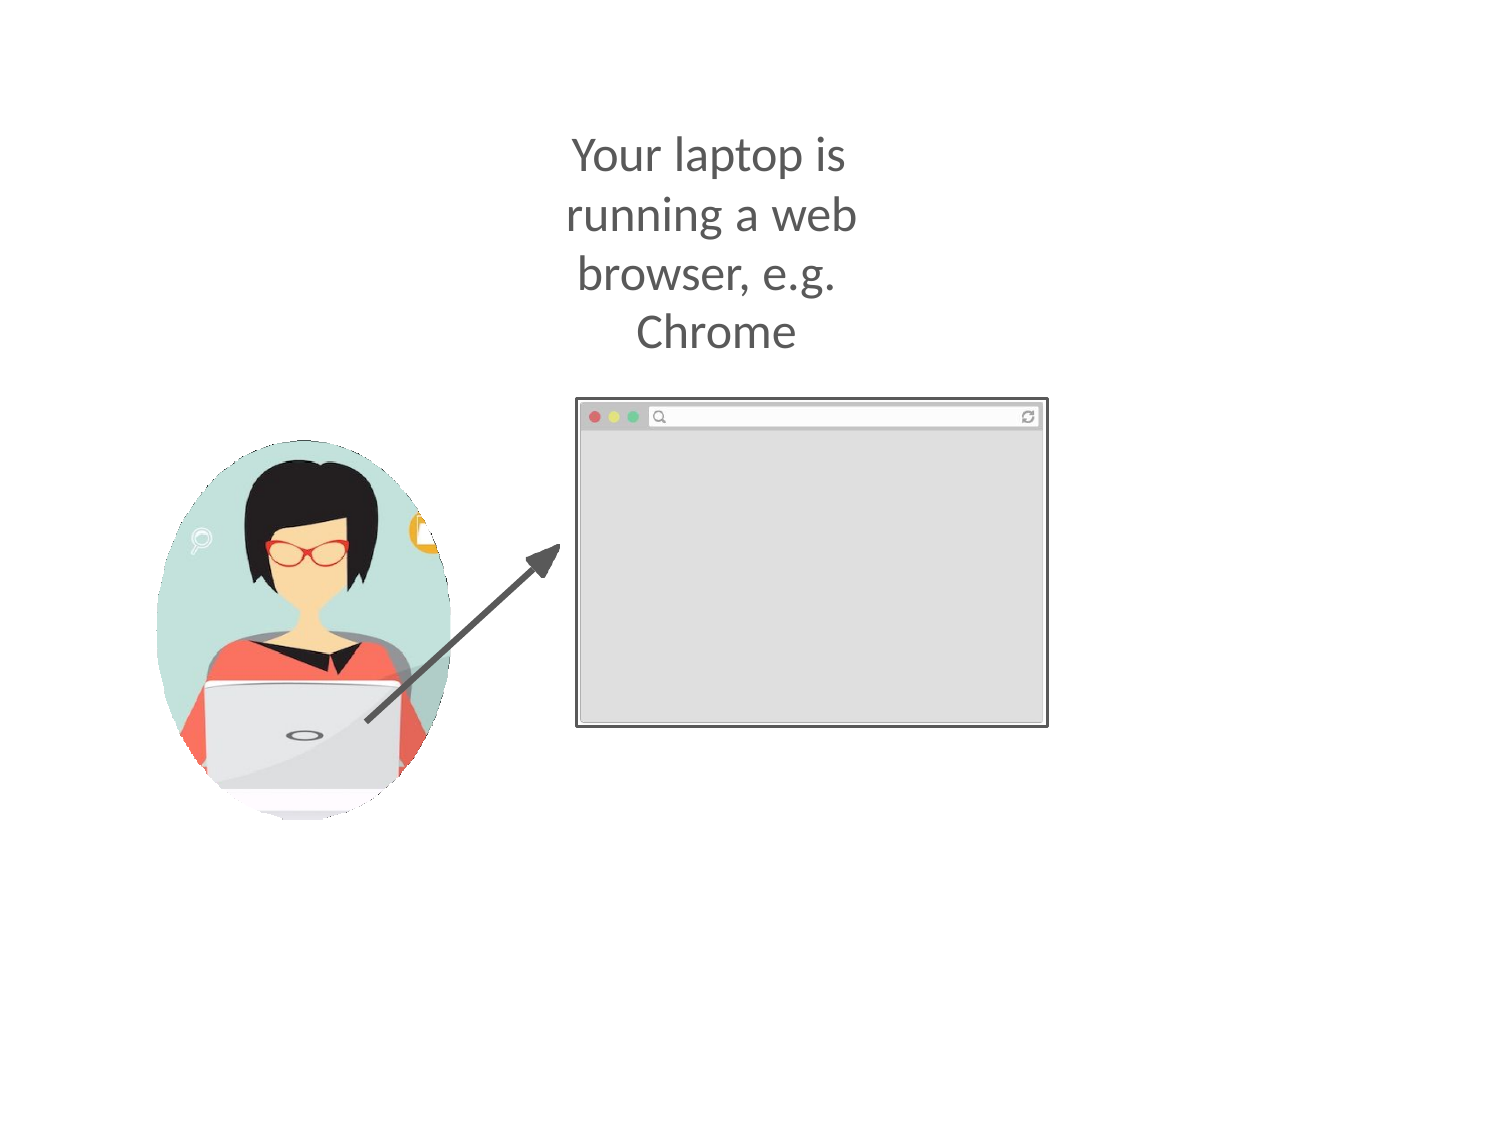

# Your laptop is  running a web  browser, e.g.
Chrome